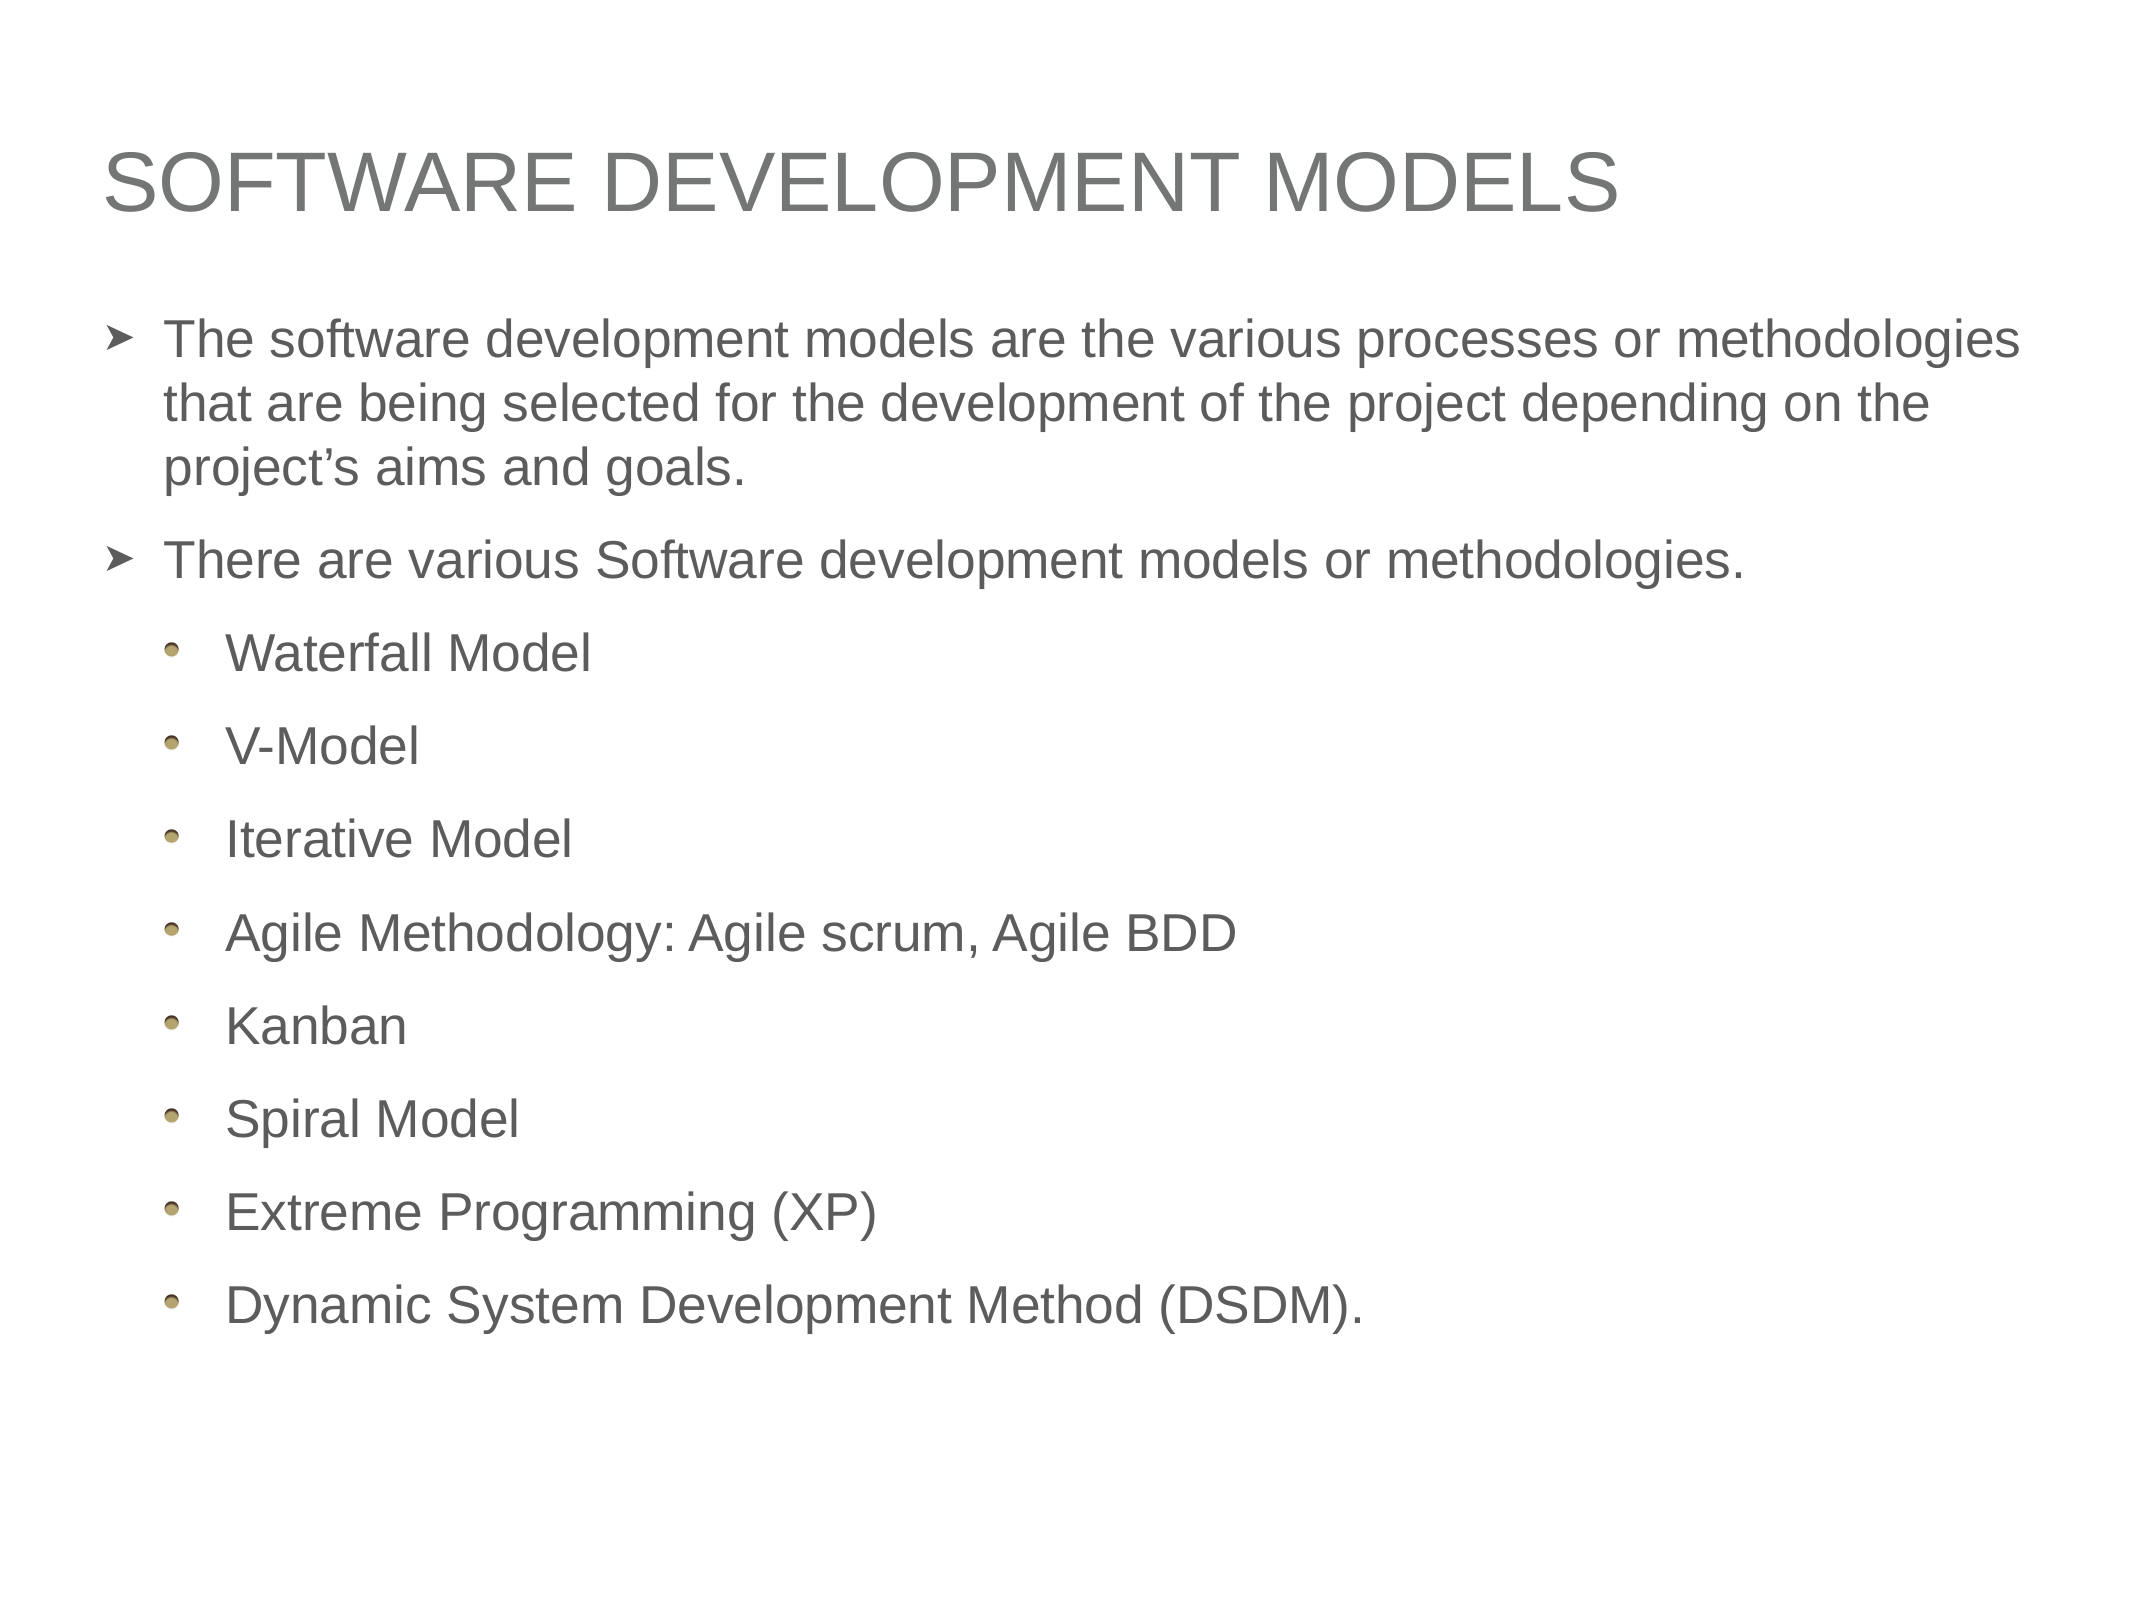

# Software development models

The software development models are the various processes or methodologies that are being selected for the development of the project depending on the project’s aims and goals.
There are various Software development models or methodologies.
Waterfall Model
V-Model
Iterative Model
Agile Methodology: Agile scrum, Agile BDD
Kanban
Spiral Model
Extreme Programming (XP)
Dynamic System Development Method (DSDM).